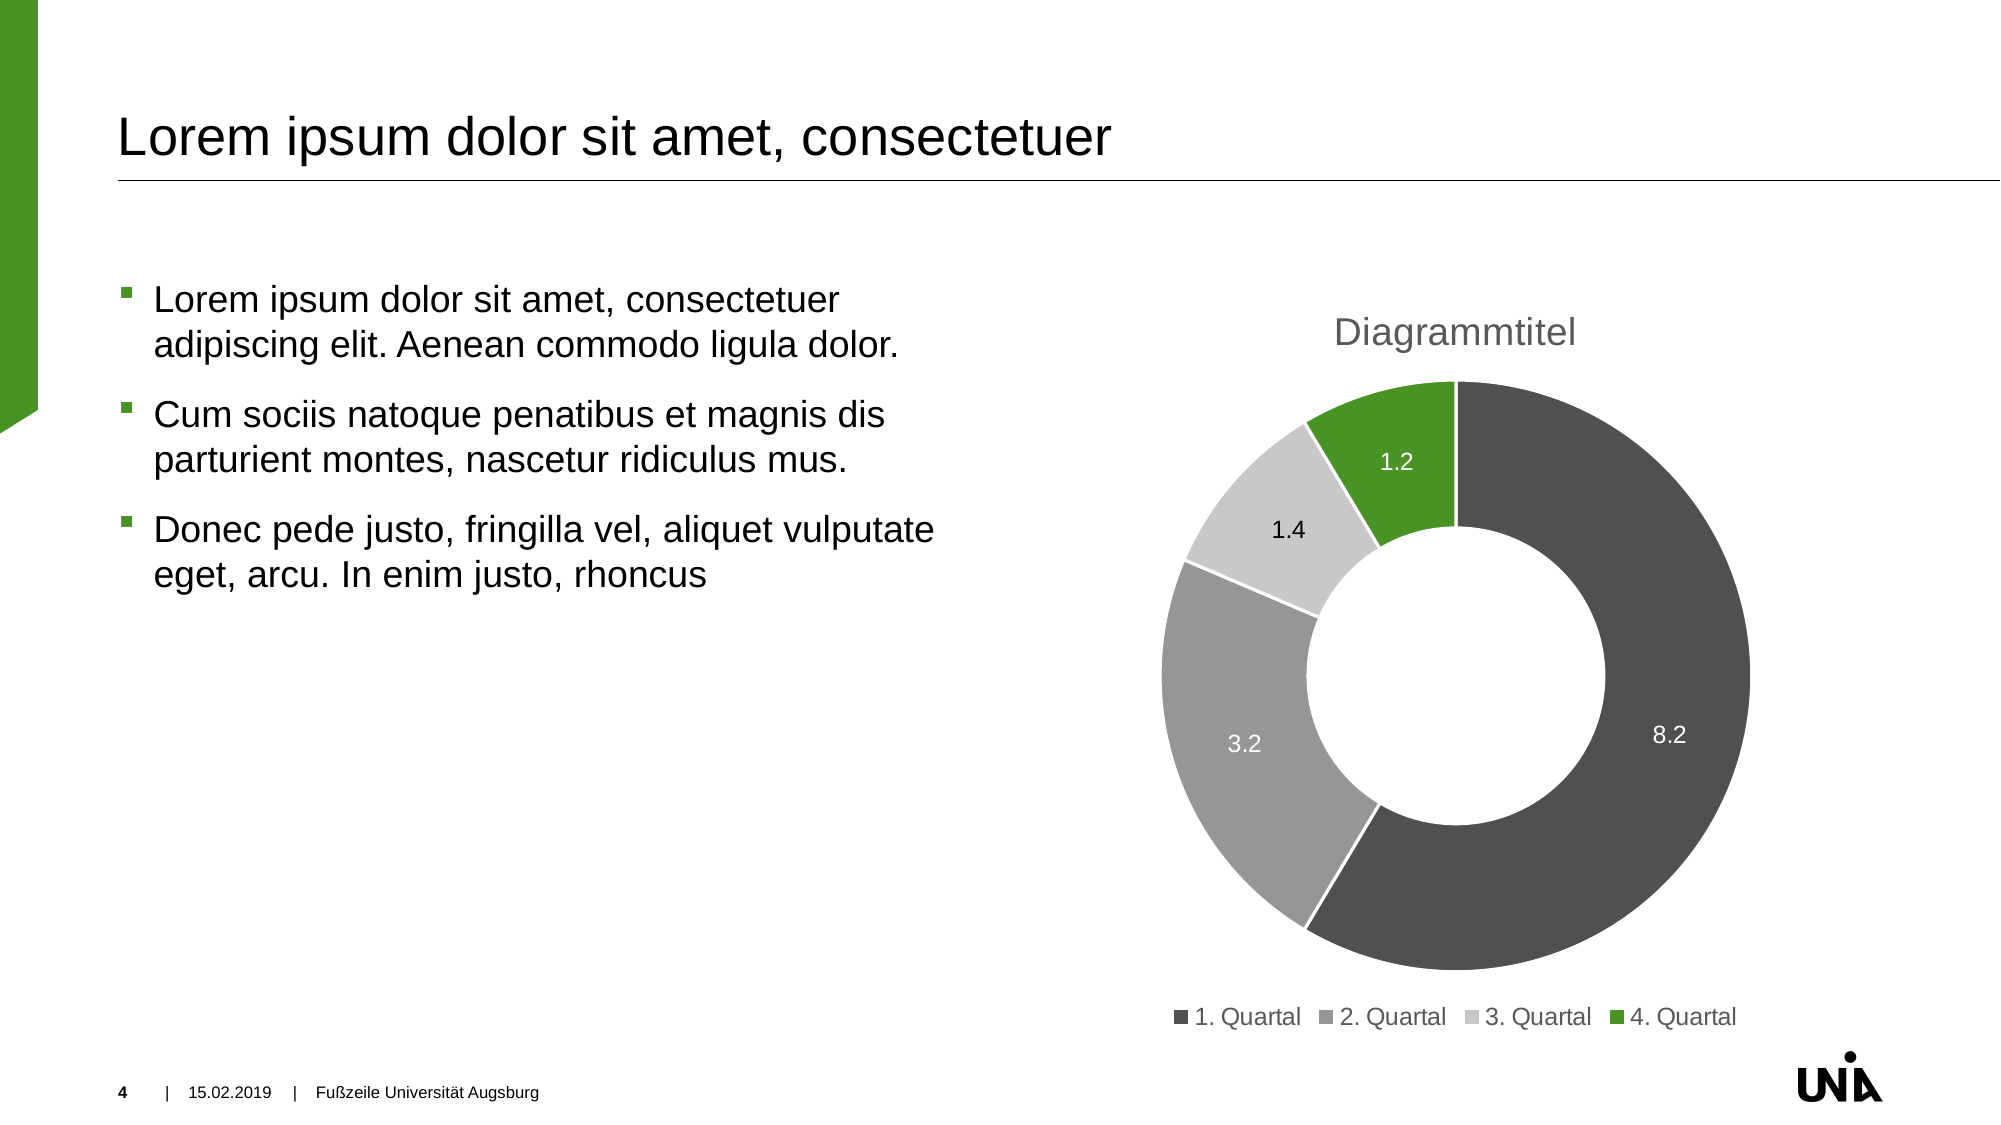

# Lorem ipsum dolor sit amet, consectetuer

### Chart: Diagrammtitel

| Category | Verkauf |
|---|---|
| 1. Quartal | 8.200000000000001 |
| 2. Quartal | 3.2 |
| 3. Quartal | 1.4 |
| 4. Quartal | 1.2 |
Lorem ipsum dolor sit amet, consectetuer adipiscing elit. Aenean commodo ligula dolor.
Cum sociis natoque penatibus et magnis dis parturient montes, nascetur ridiculus mus.
Donec pede justo, fringilla vel, aliquet vulputate eget, arcu. In enim justo, rhoncus
4
|    15.02.2019
|    Fußzeile Universität Augsburg